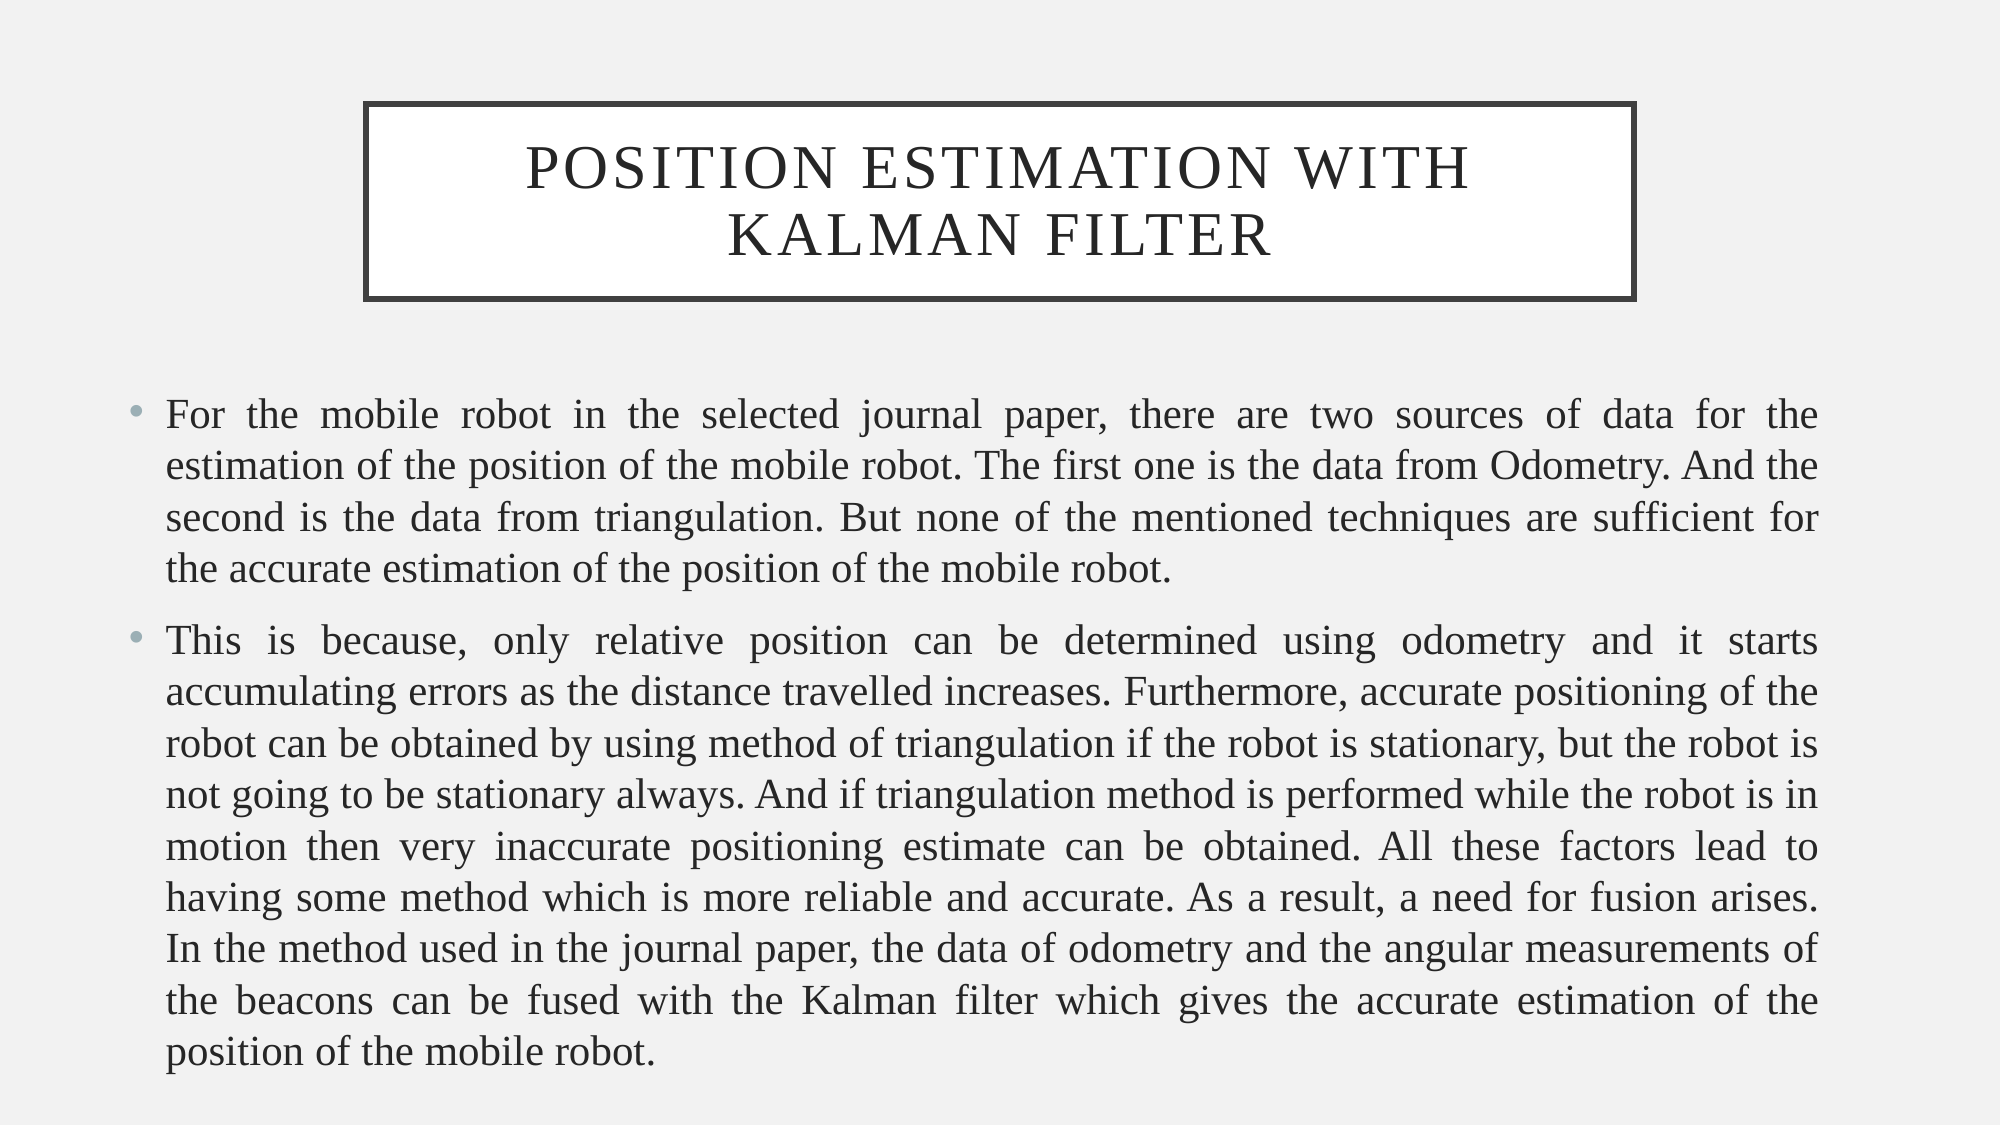

# Position Estimation With Kalman Filter
For the mobile robot in the selected journal paper, there are two sources of data for the estimation of the position of the mobile robot. The first one is the data from Odometry. And the second is the data from triangulation. But none of the mentioned techniques are sufficient for the accurate estimation of the position of the mobile robot.
This is because, only relative position can be determined using odometry and it starts accumulating errors as the distance travelled increases. Furthermore, accurate positioning of the robot can be obtained by using method of triangulation if the robot is stationary, but the robot is not going to be stationary always. And if triangulation method is performed while the robot is in motion then very inaccurate positioning estimate can be obtained. All these factors lead to having some method which is more reliable and accurate. As a result, a need for fusion arises. In the method used in the journal paper, the data of odometry and the angular measurements of the beacons can be fused with the Kalman filter which gives the accurate estimation of the position of the mobile robot.